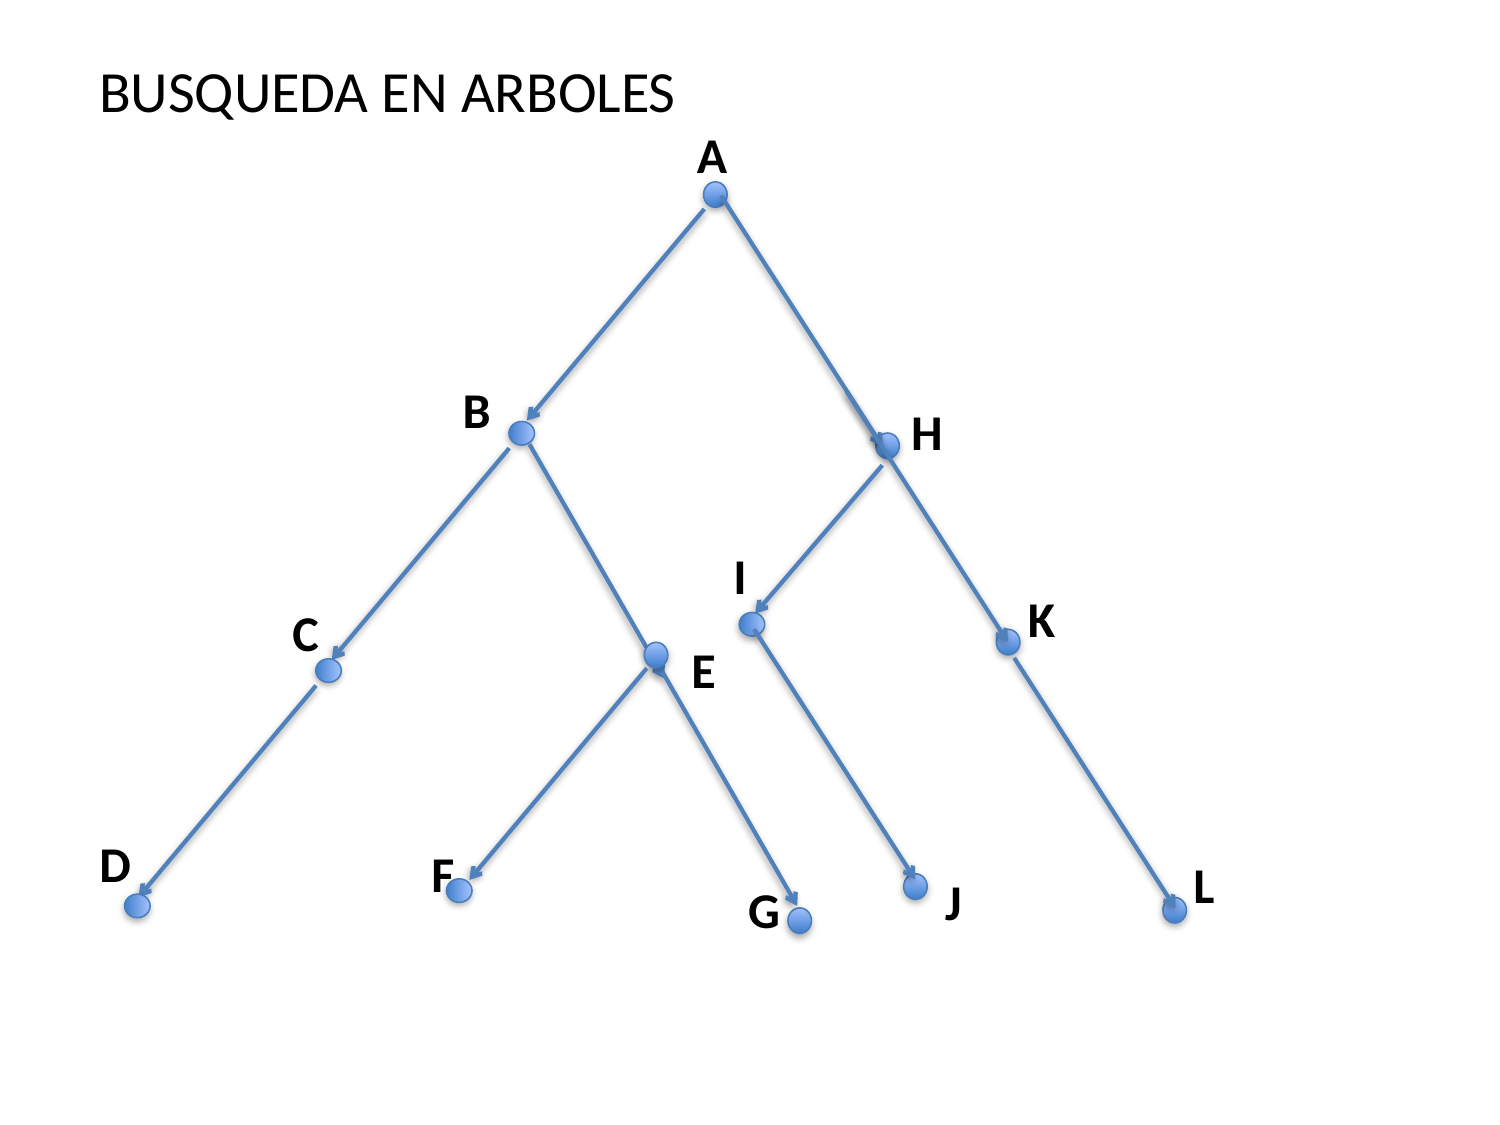

BUSQUEDA EN ARBOLES
A

B
H

I
K
C

E

D
F
L
J
G